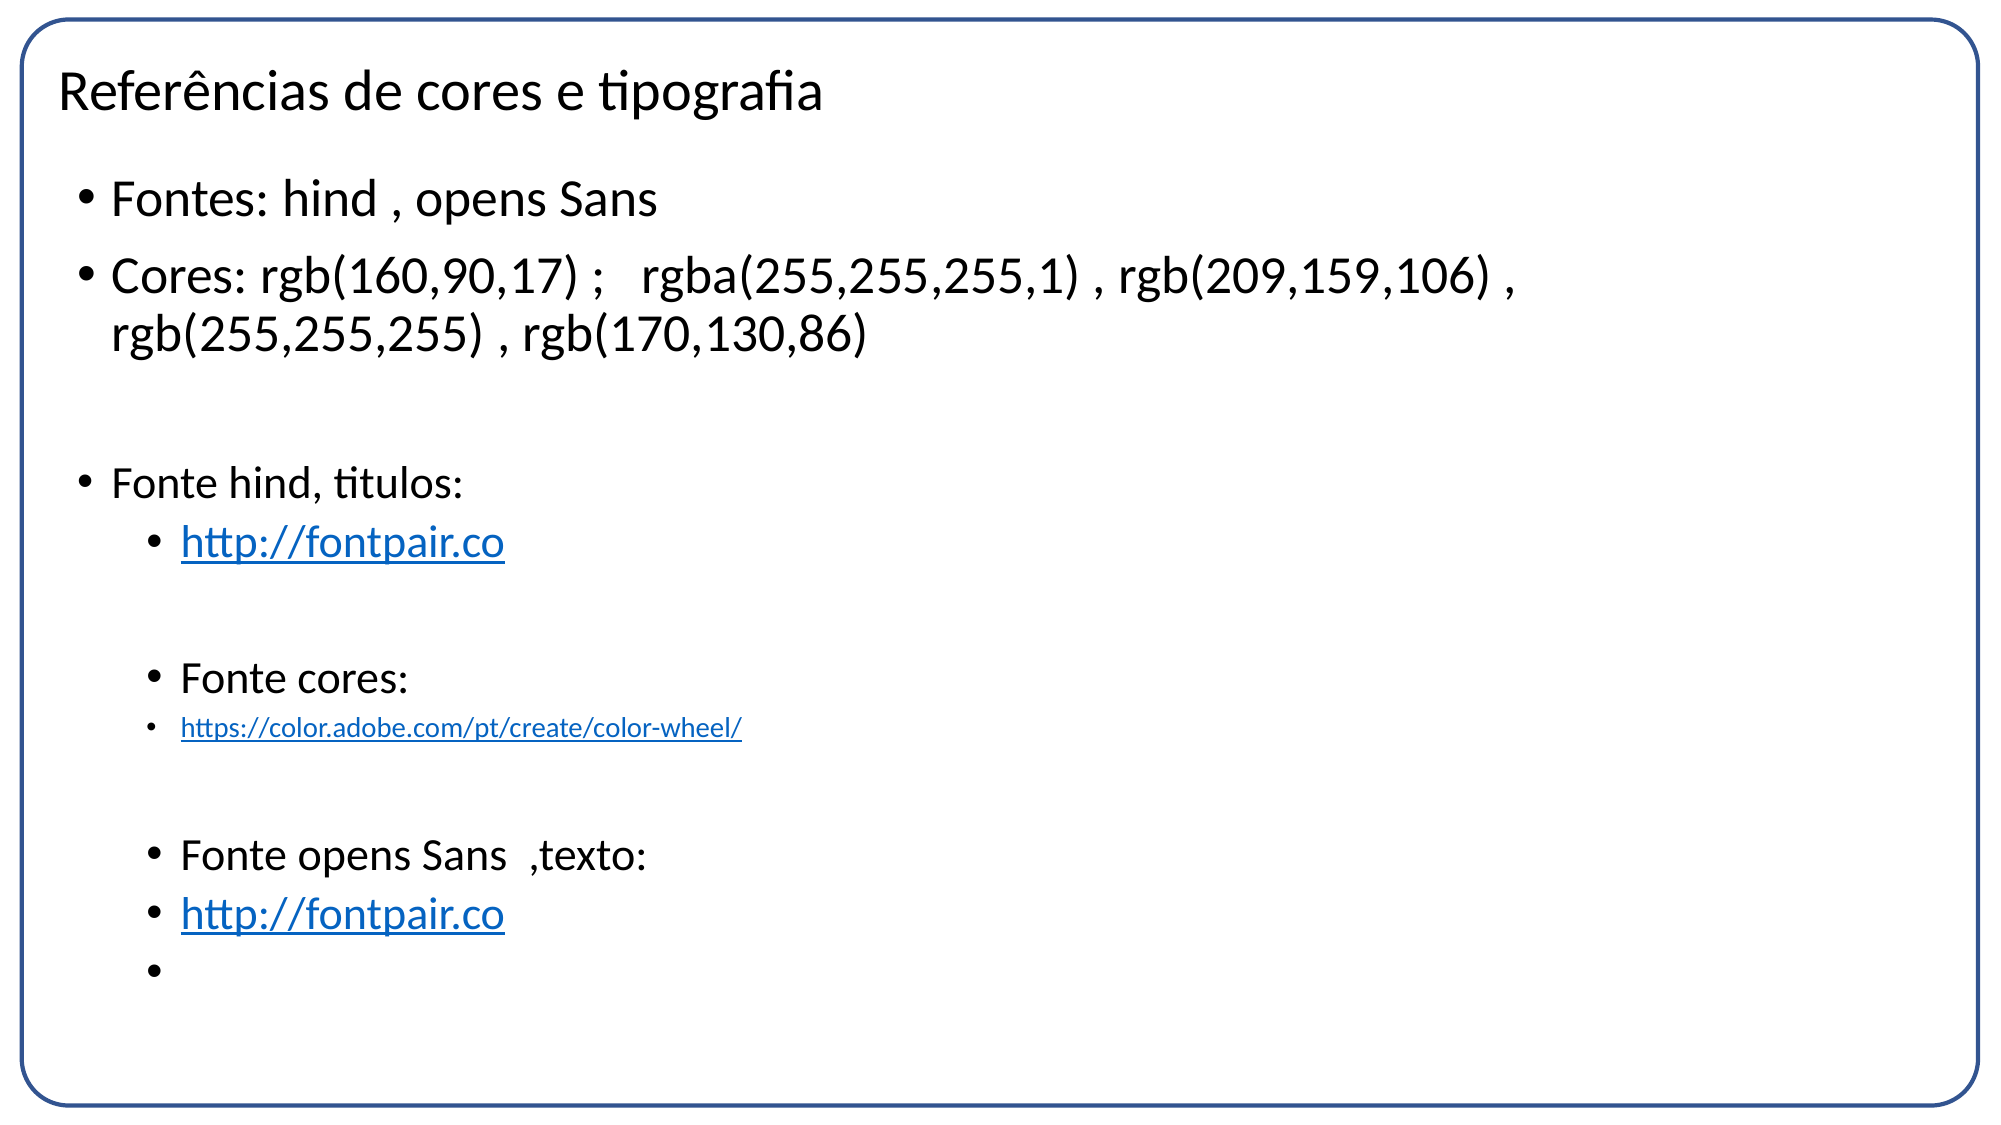

# Referências de cores e tipografia
Fontes: hind , opens Sans
Cores: rgb(160,90,17) ;   rgba(255,255,255,1) , rgb(209,159,106) , rgb(255,255,255) , rgb(170,130,86)

Fonte hind, titulos:
http://fontpair.co

Fonte cores:
https://color.adobe.com/pt/create/color-wheel/

Fonte opens Sans  ,texto:
http://fontpair.co